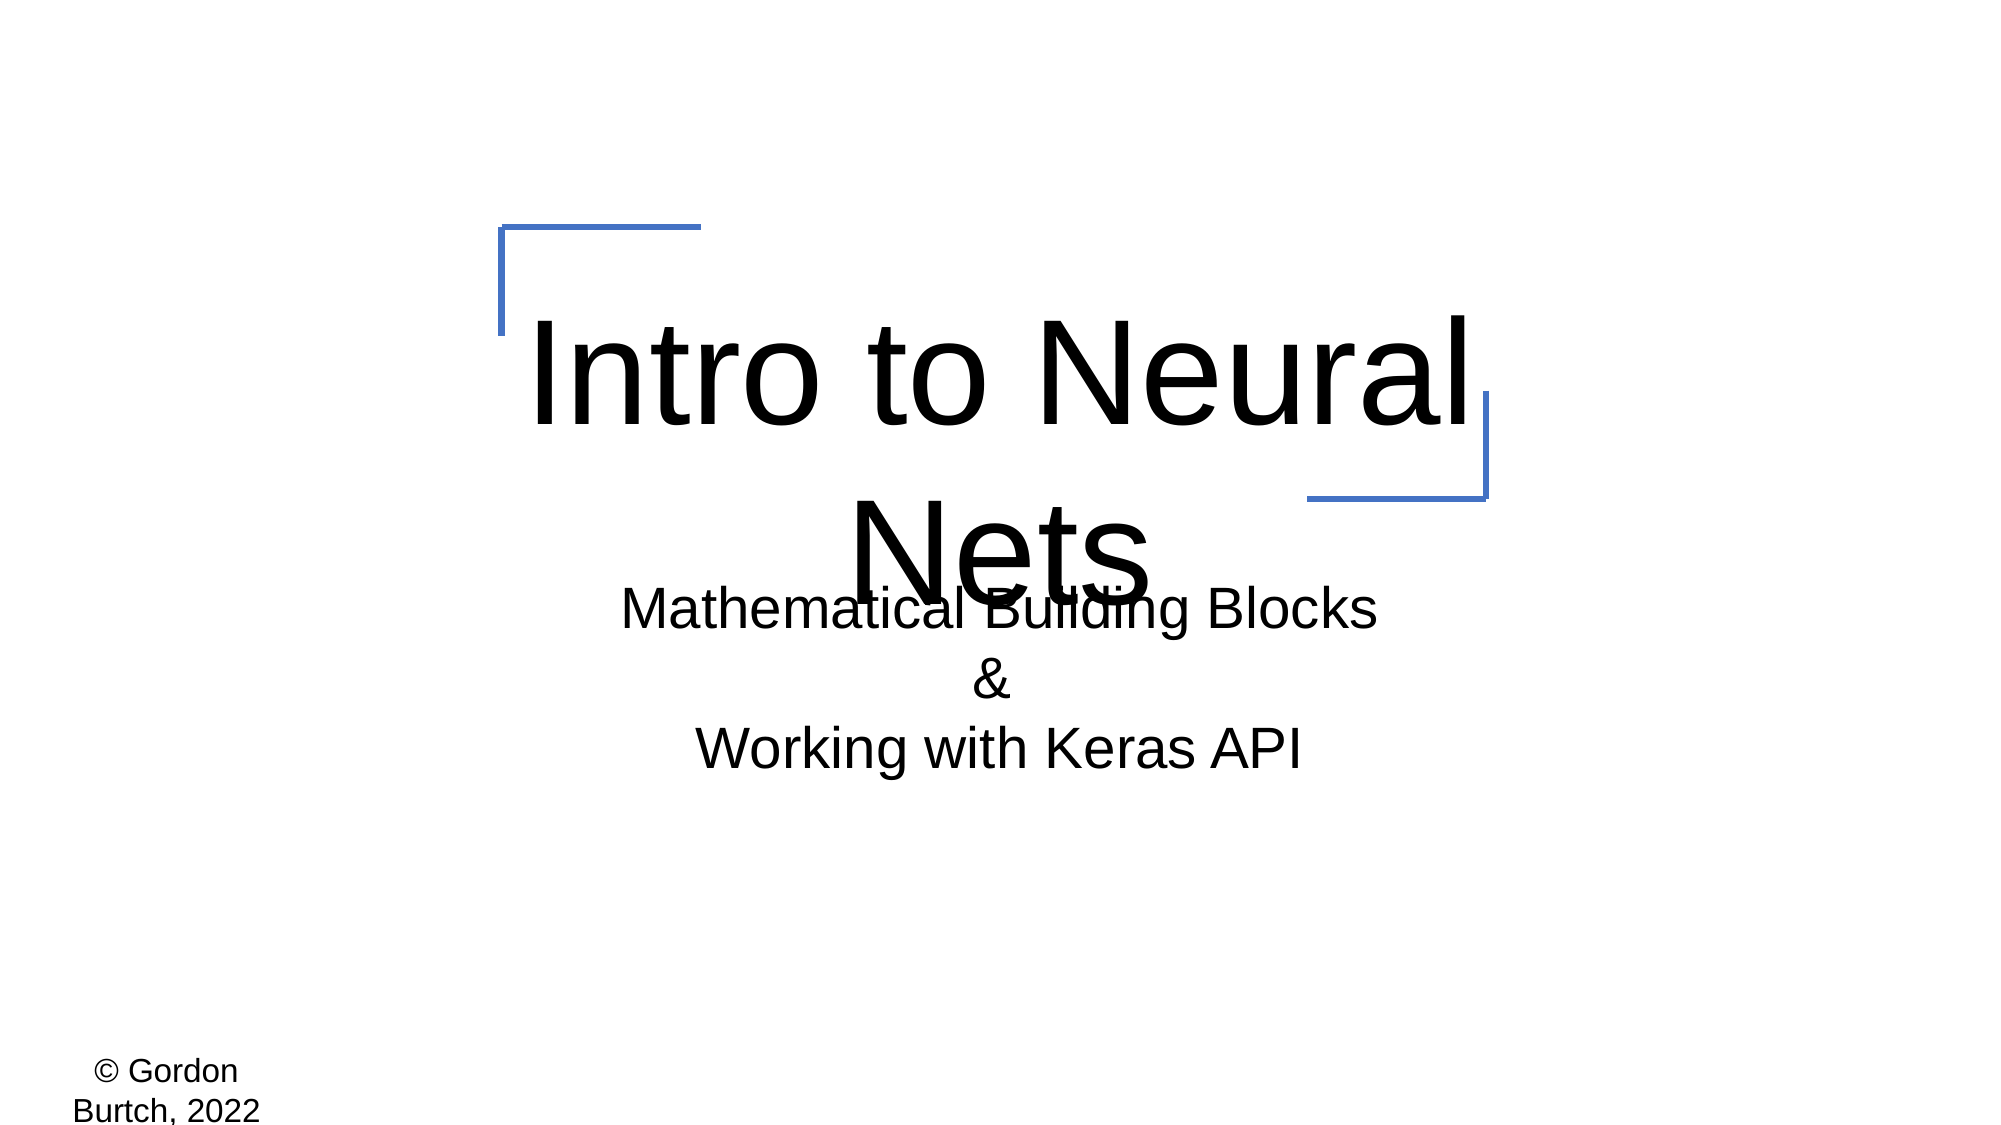

Intro to Neural Nets
Mathematical Building Blocks &
Working with Keras API